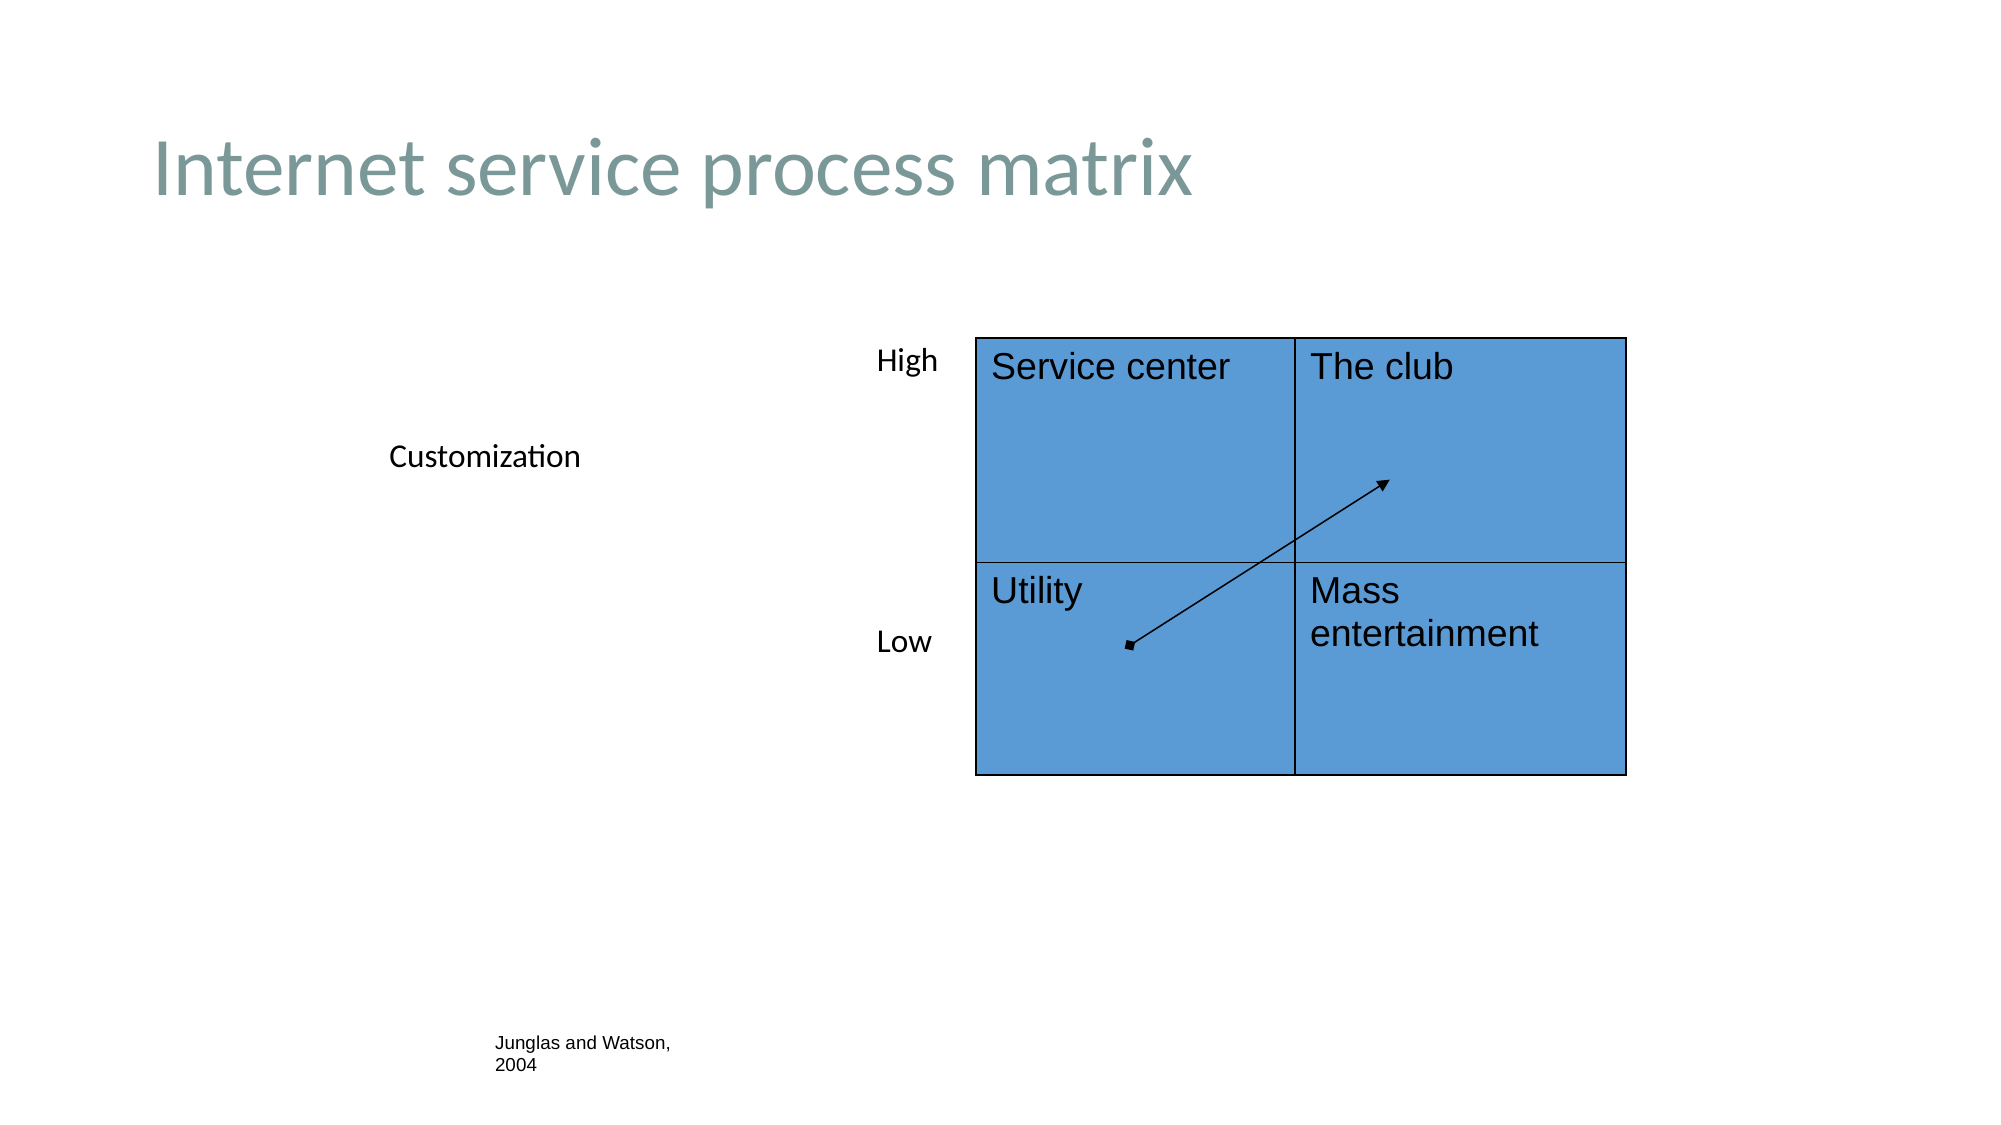

# Internet service process matrix

				High

Customization

				Low
					Low			High
						Interaction

| Service center | The club |
| --- | --- |
| Utility | Mass entertainment |

Junglas and Watson, 2004